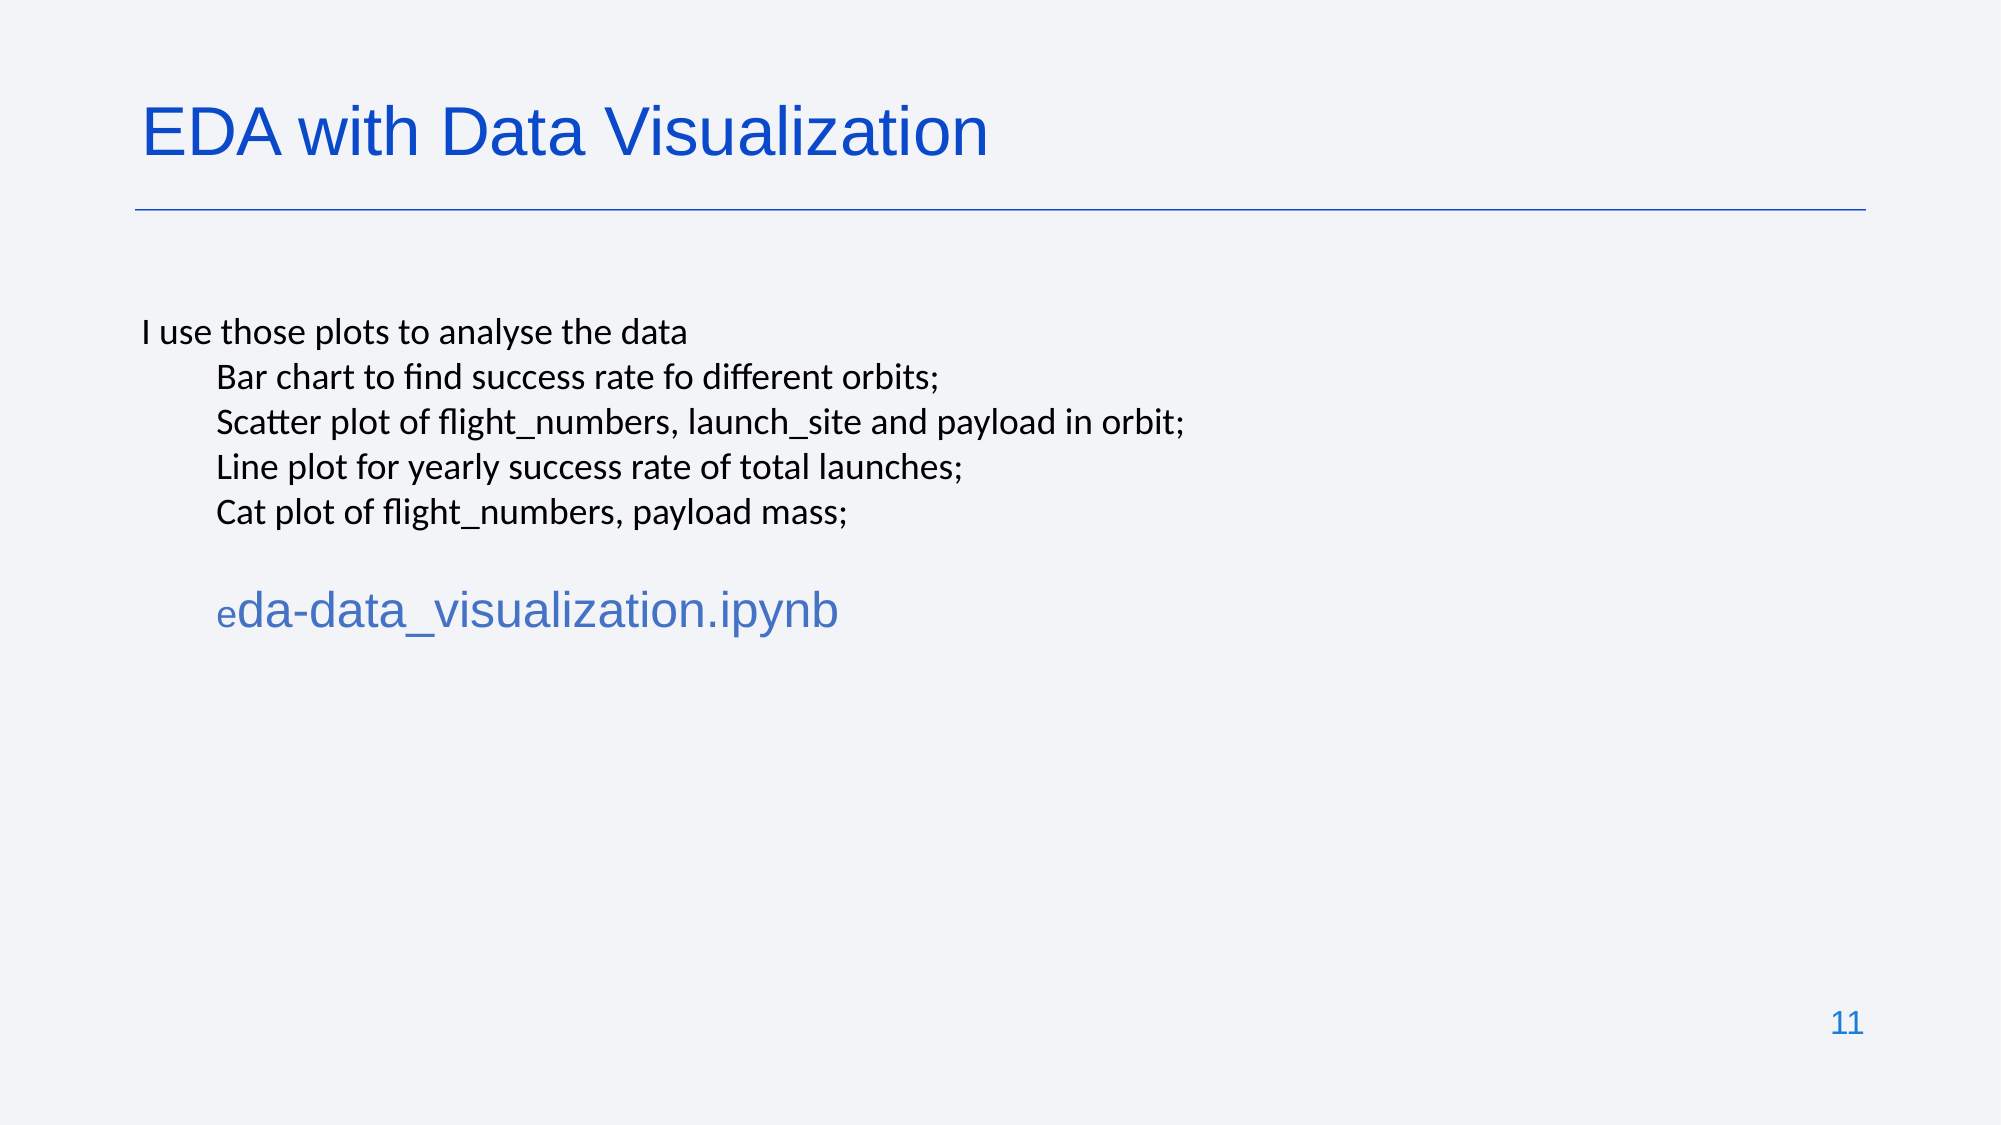

EDA with Data Visualization
I use those plots to analyse the data
Bar chart to find success rate fo different orbits;
Scatter plot of flight_numbers, launch_site and payload in orbit;
Line plot for yearly success rate of total launches;
Cat plot of flight_numbers, payload mass;

eda-data_visualization.ipynb

11